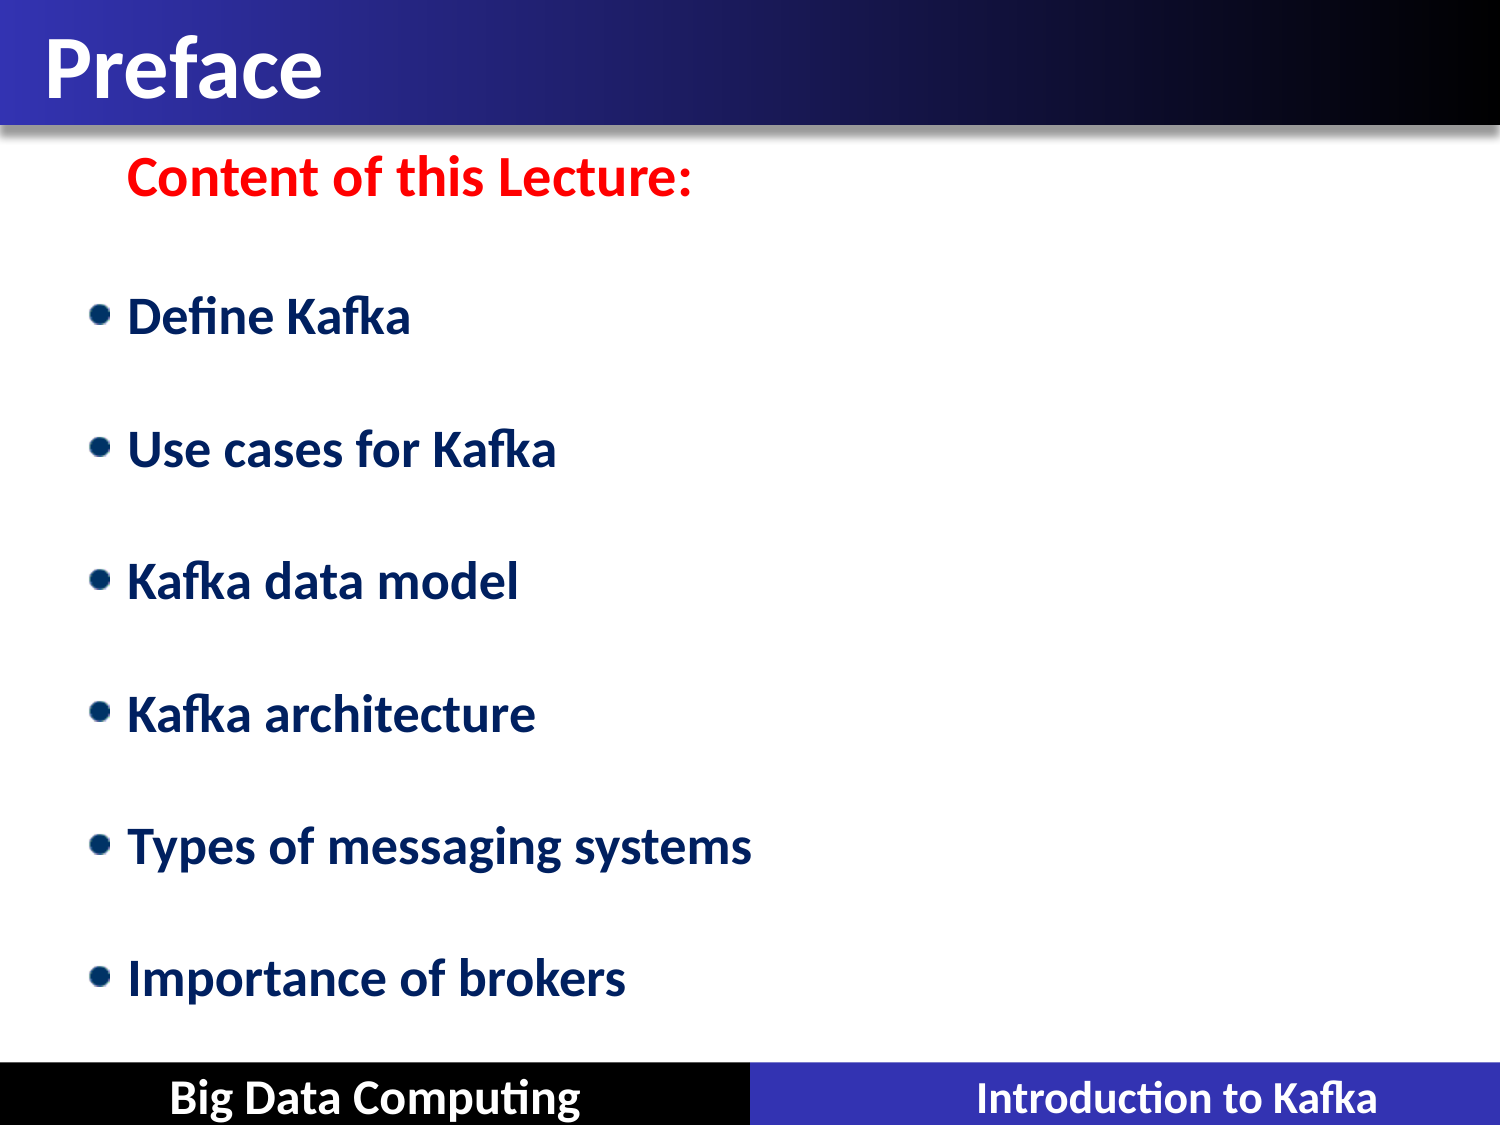

# Preface
Content of this Lecture:

Define Kafka

Use cases for Kafka

Kafka data model

Kafka architecture

Types of messaging systems

Importance of brokers

Introduction to Kafka
Big Data Computing